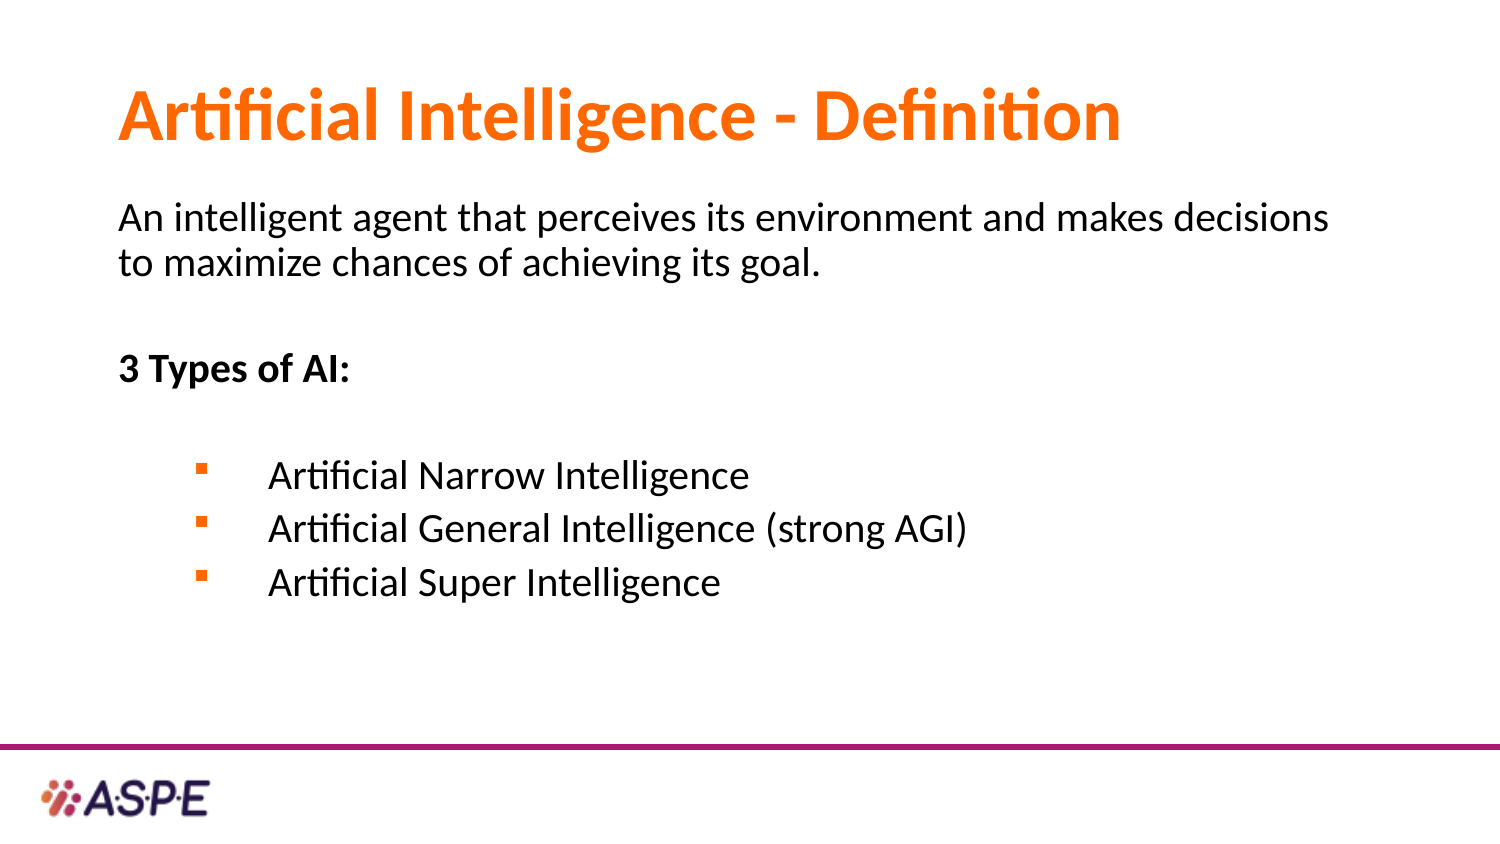

# Artificial Intelligence - Definition
An intelligent agent that perceives its environment and makes decisions to maximize chances of achieving its goal.

3 Types of AI:

Artificial Narrow Intelligence
Artificial General Intelligence (strong AGI)
Artificial Super Intelligence